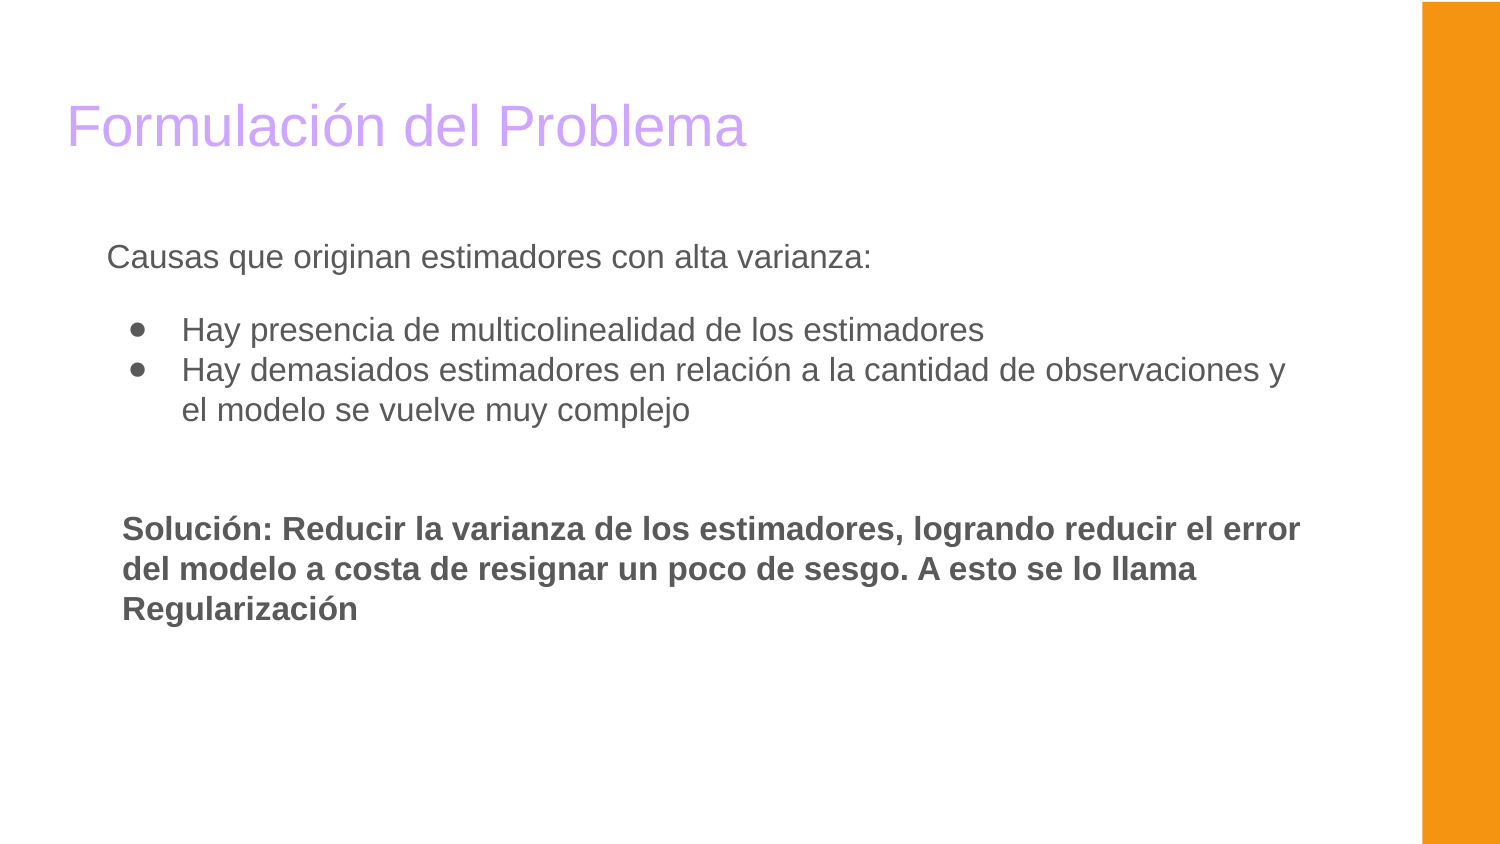

# Formulación del Problema
Causas que originan estimadores con alta varianza:
Hay presencia de multicolinealidad de los estimadores
Hay demasiados estimadores en relación a la cantidad de observaciones y el modelo se vuelve muy complejo
Solución: Reducir la varianza de los estimadores, logrando reducir el error del modelo a costa de resignar un poco de sesgo. A esto se lo llama Regularización